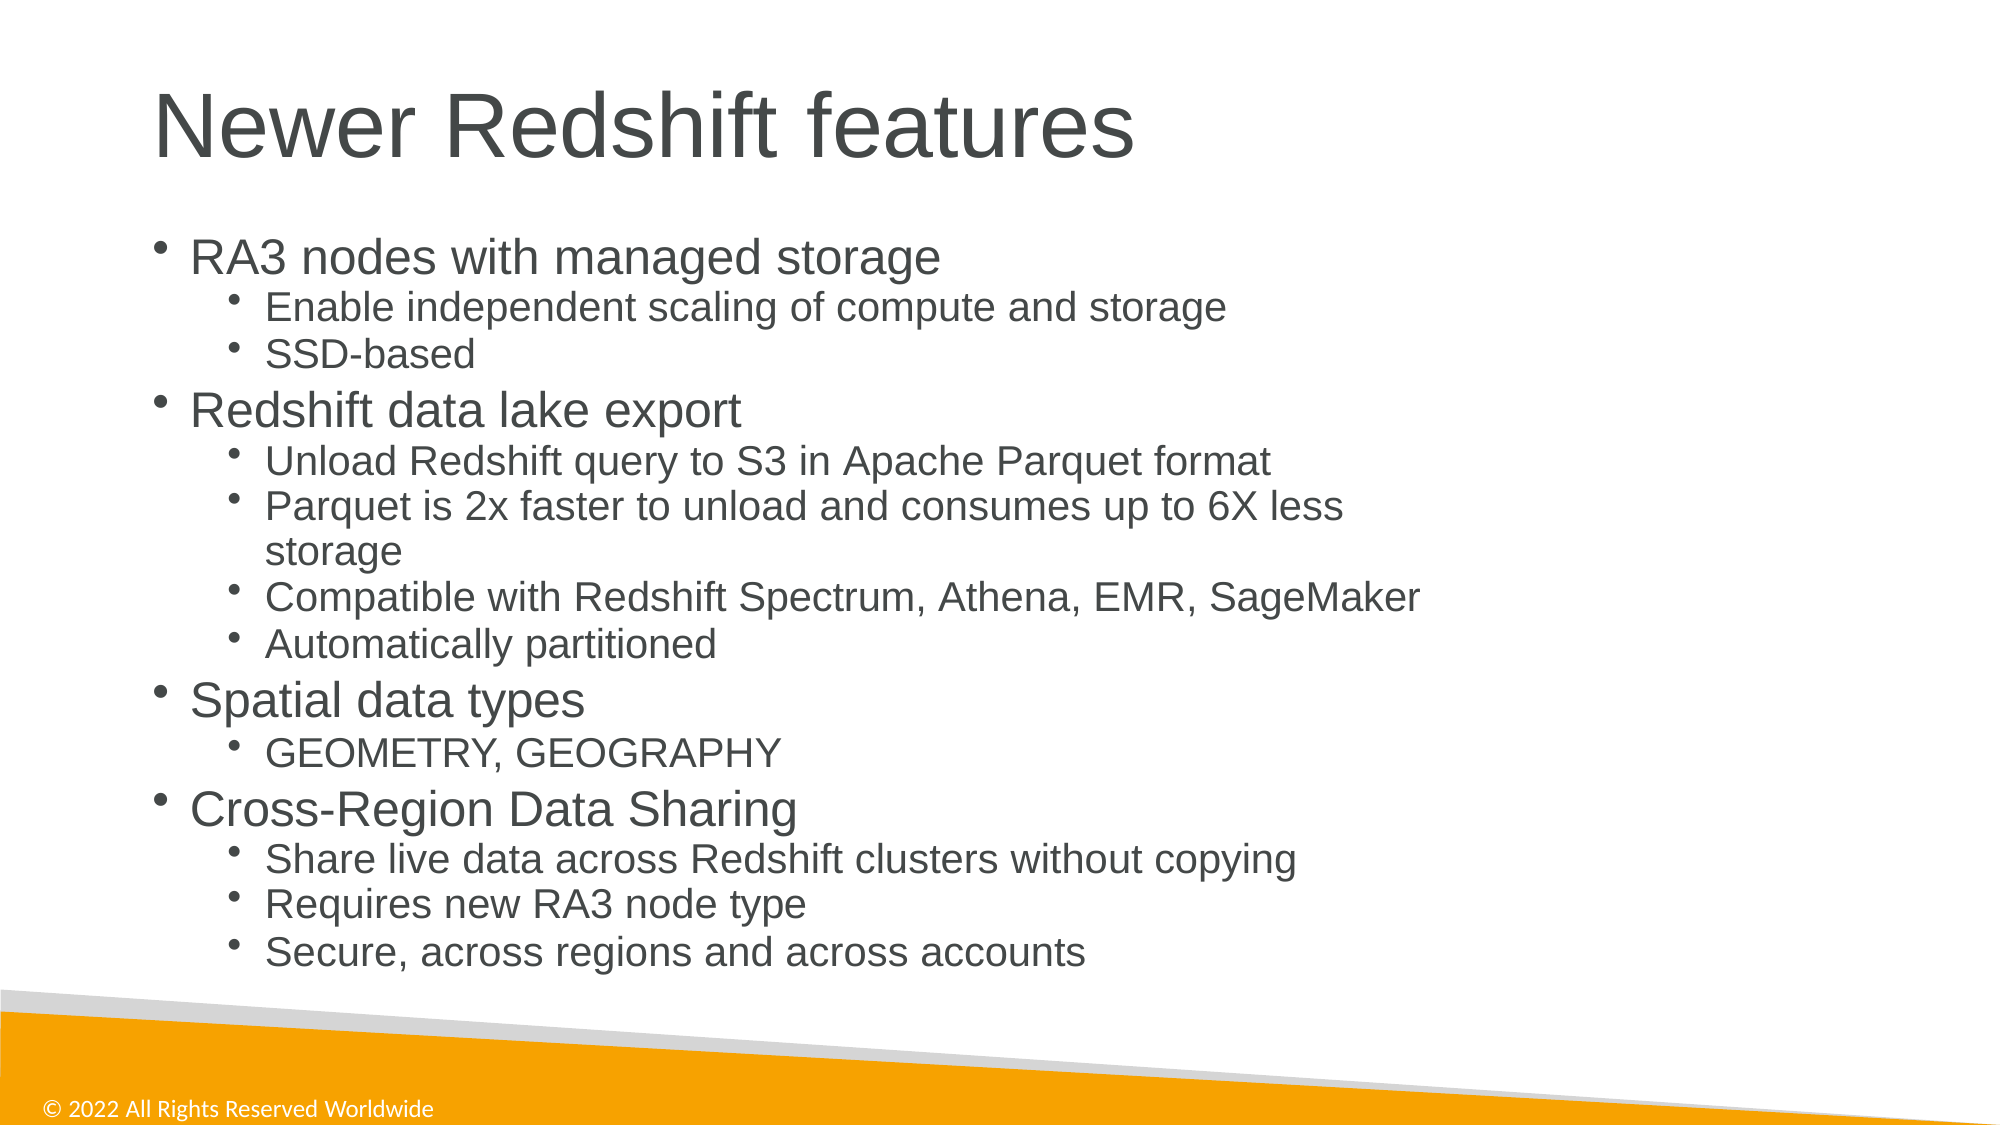

# Newer Redshift	features
RA3 nodes with managed storage
Enable independent scaling of compute and storage
SSD-based
Redshift data lake export
Unload Redshift query to S3 in Apache Parquet format
Parquet is 2x faster to unload and consumes up to 6X less storage
Compatible with Redshift Spectrum, Athena, EMR, SageMaker
Automatically partitioned
Spatial data types
GEOMETRY, GEOGRAPHY
Cross-Region Data Sharing
Share live data across Redshift clusters without copying
Requires new RA3 node type
Secure, across regions and across accounts
© 2022 All Rights Reserved Worldwide